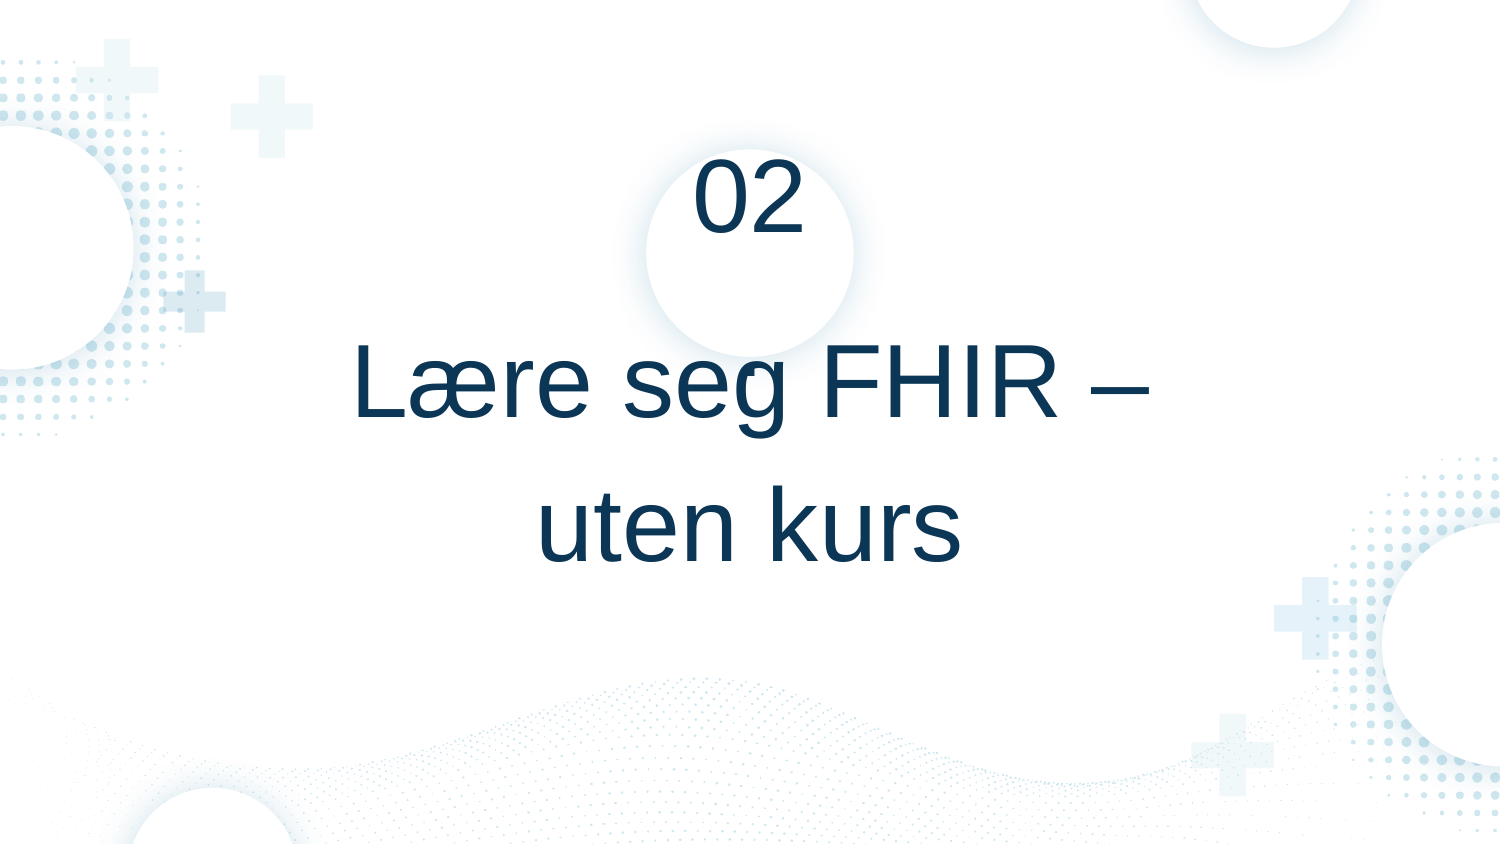

02.

# Lære seg FHIR – uten kurs